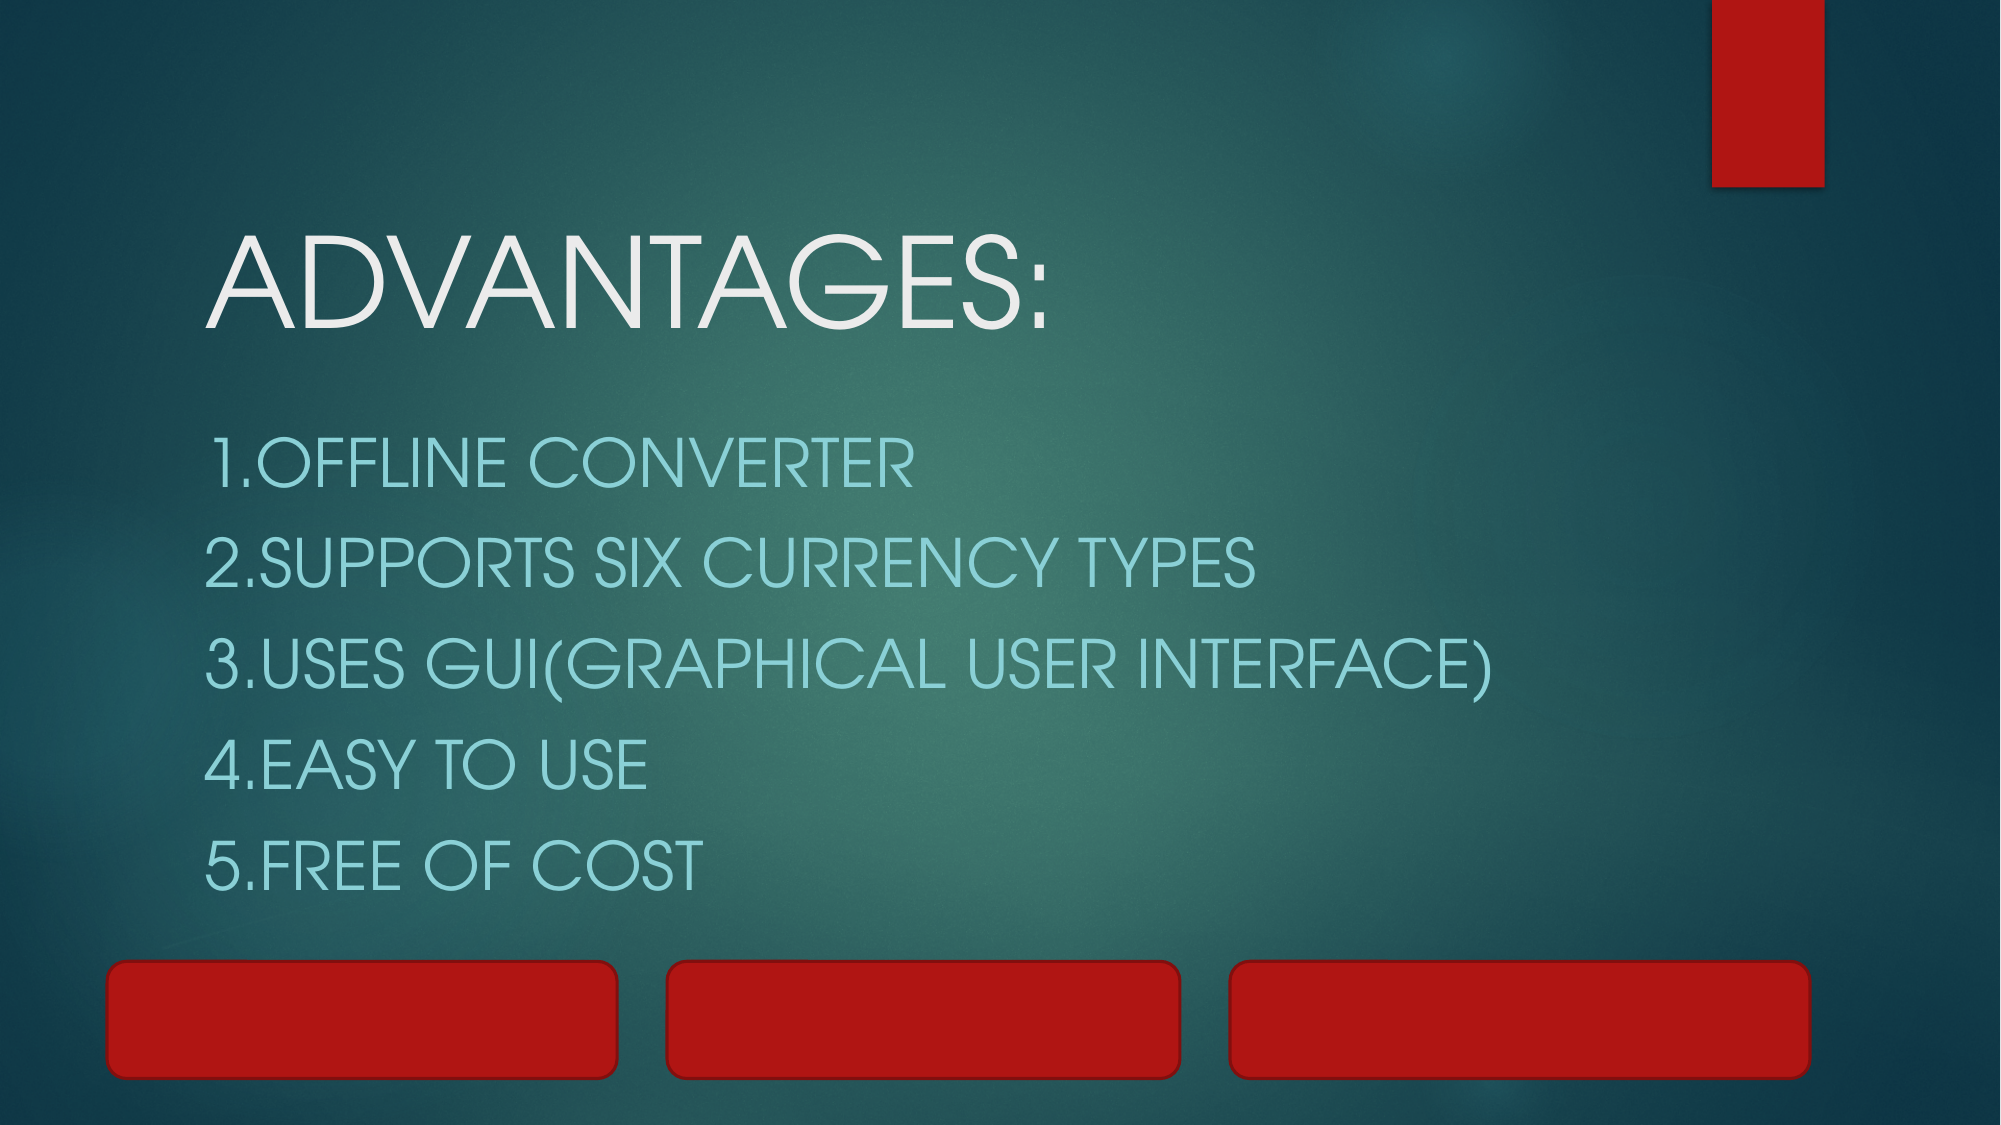

# ADVANTAGES:
1.OFFLINE CONVERTER
2.SUPPORTS SIX CURRENCY TYPES
3.USES GUI(GRAPHICAL USER INTERFACE)
4.EASY TO USE
5.FREE OF COST